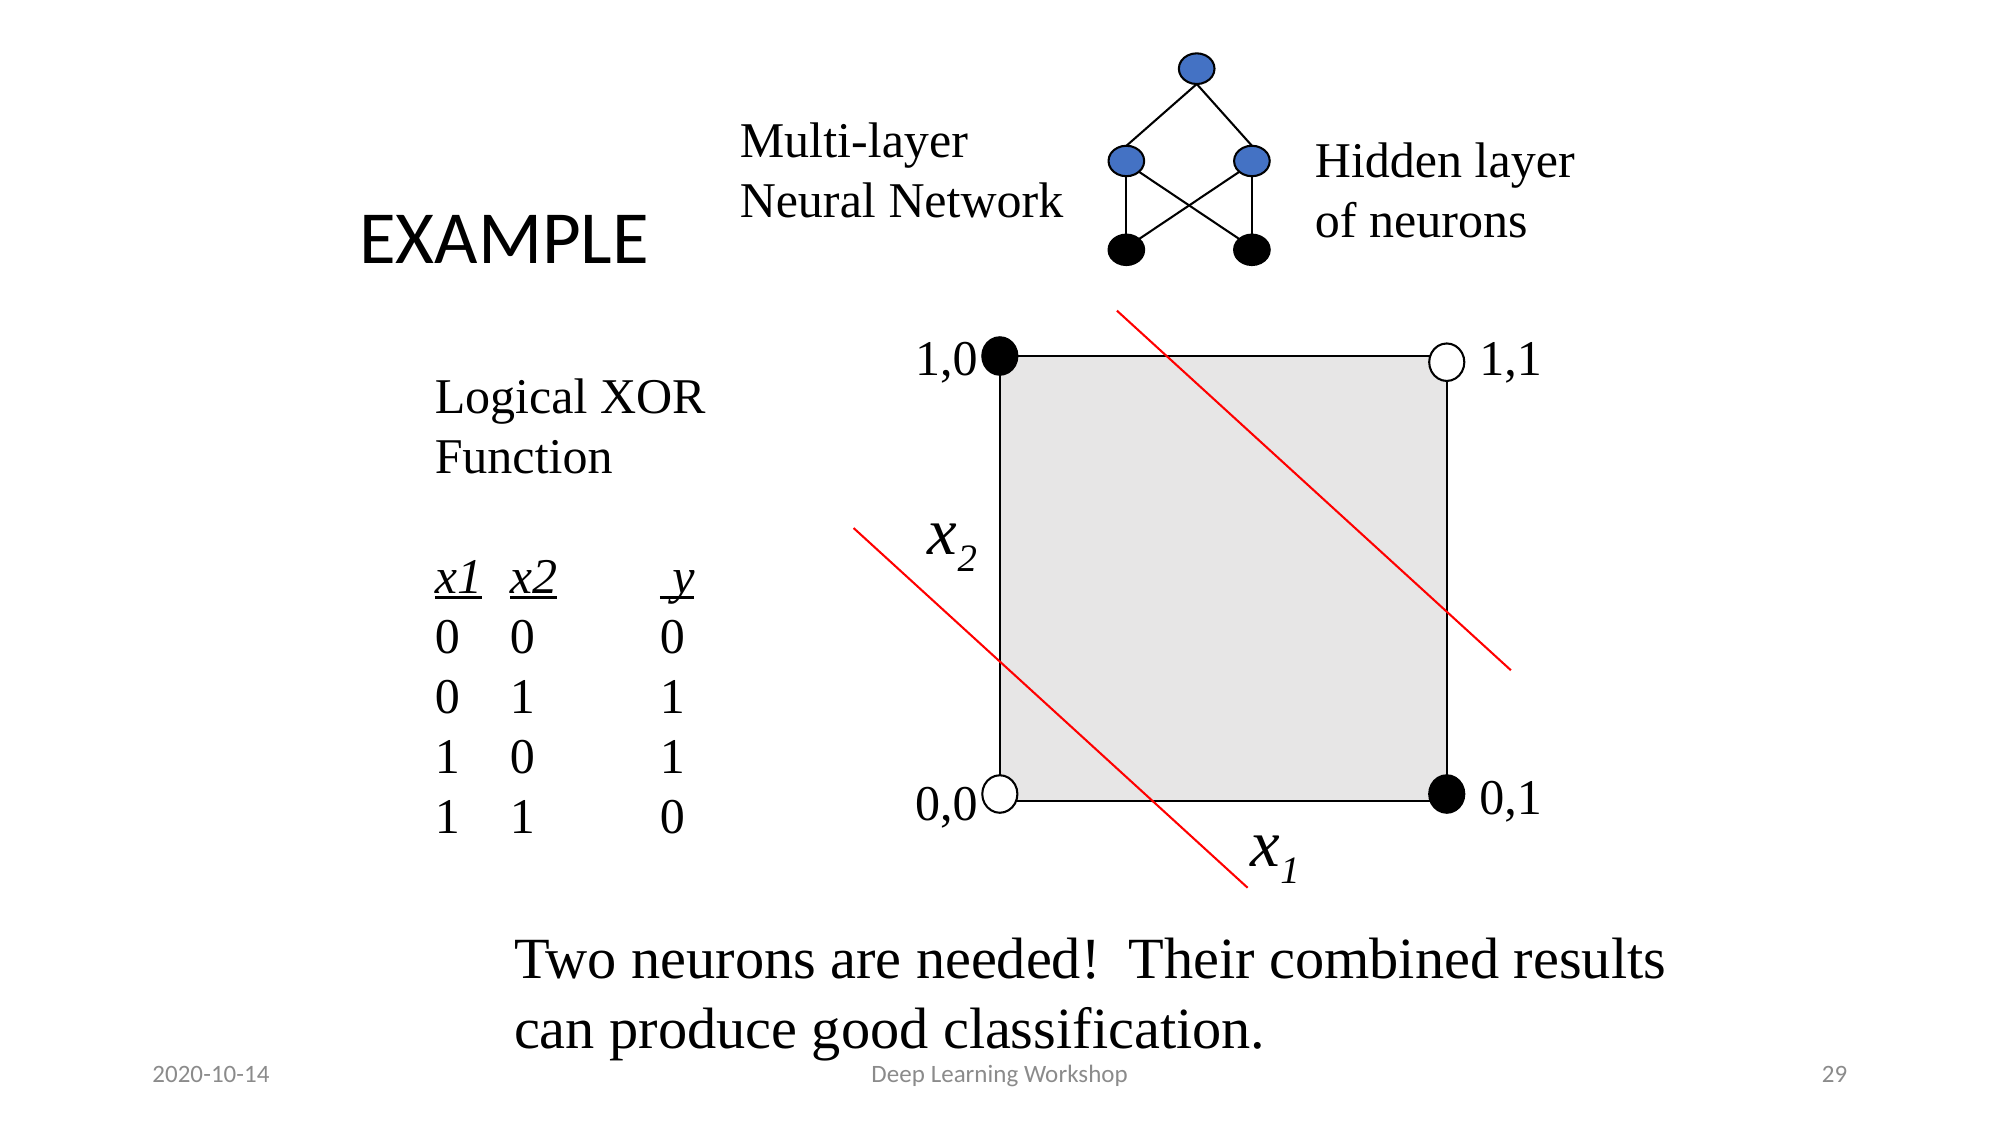

Multi-layer
Neural Network
Hidden layer
of neurons

# EXAMPLE

1,0
1,1

Logical XOR
Function

x1	x2	 y
0	0	0
0	1	1
0	1
1	1	0

x2

0,1
0,0

x1
Two neurons are needed!  Their combined results
can produce good classification.
2020-10-14
Deep Learning Workshop
29